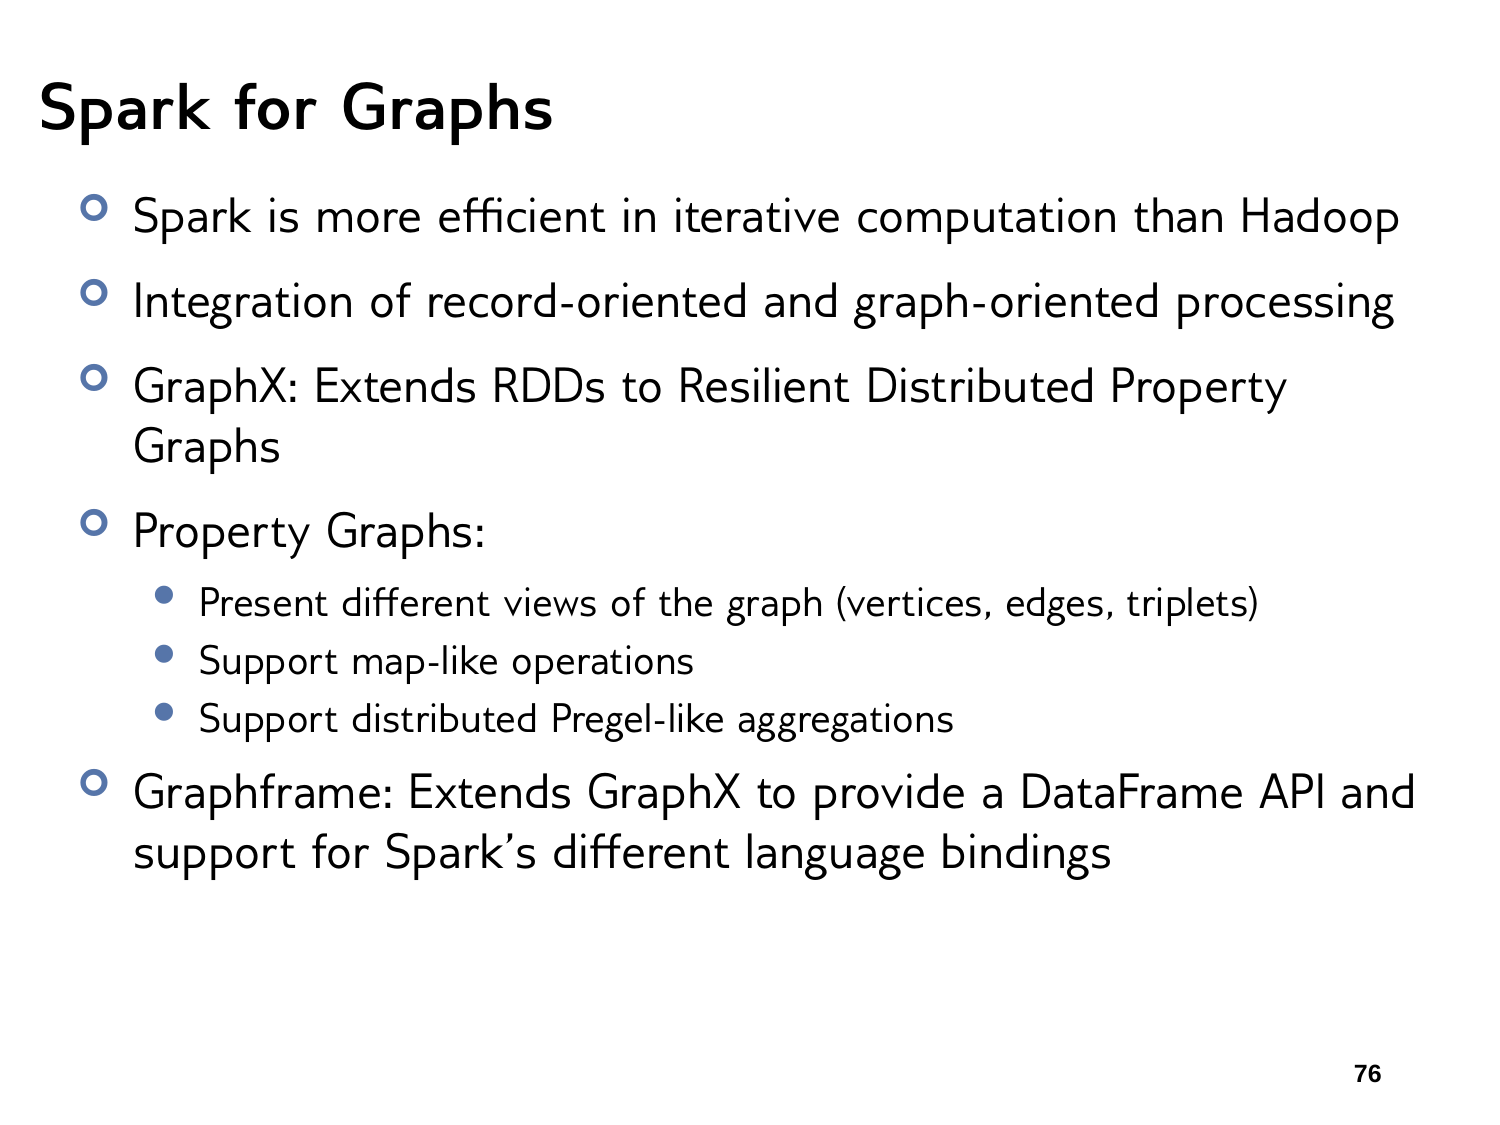

# Spark for Graphs
Spark is more efficient in iterative computation than Hadoop
Integration of record-oriented and graph-oriented processing
GraphX: Extends RDDs to Resilient Distributed Property Graphs
Property Graphs:
Present different views of the graph (vertices, edges, triplets)
Support map-like operations
Support distributed Pregel-like aggregations
Graphframe: Extends GraphX to provide a DataFrame API and support for Spark’s different language bindings

76